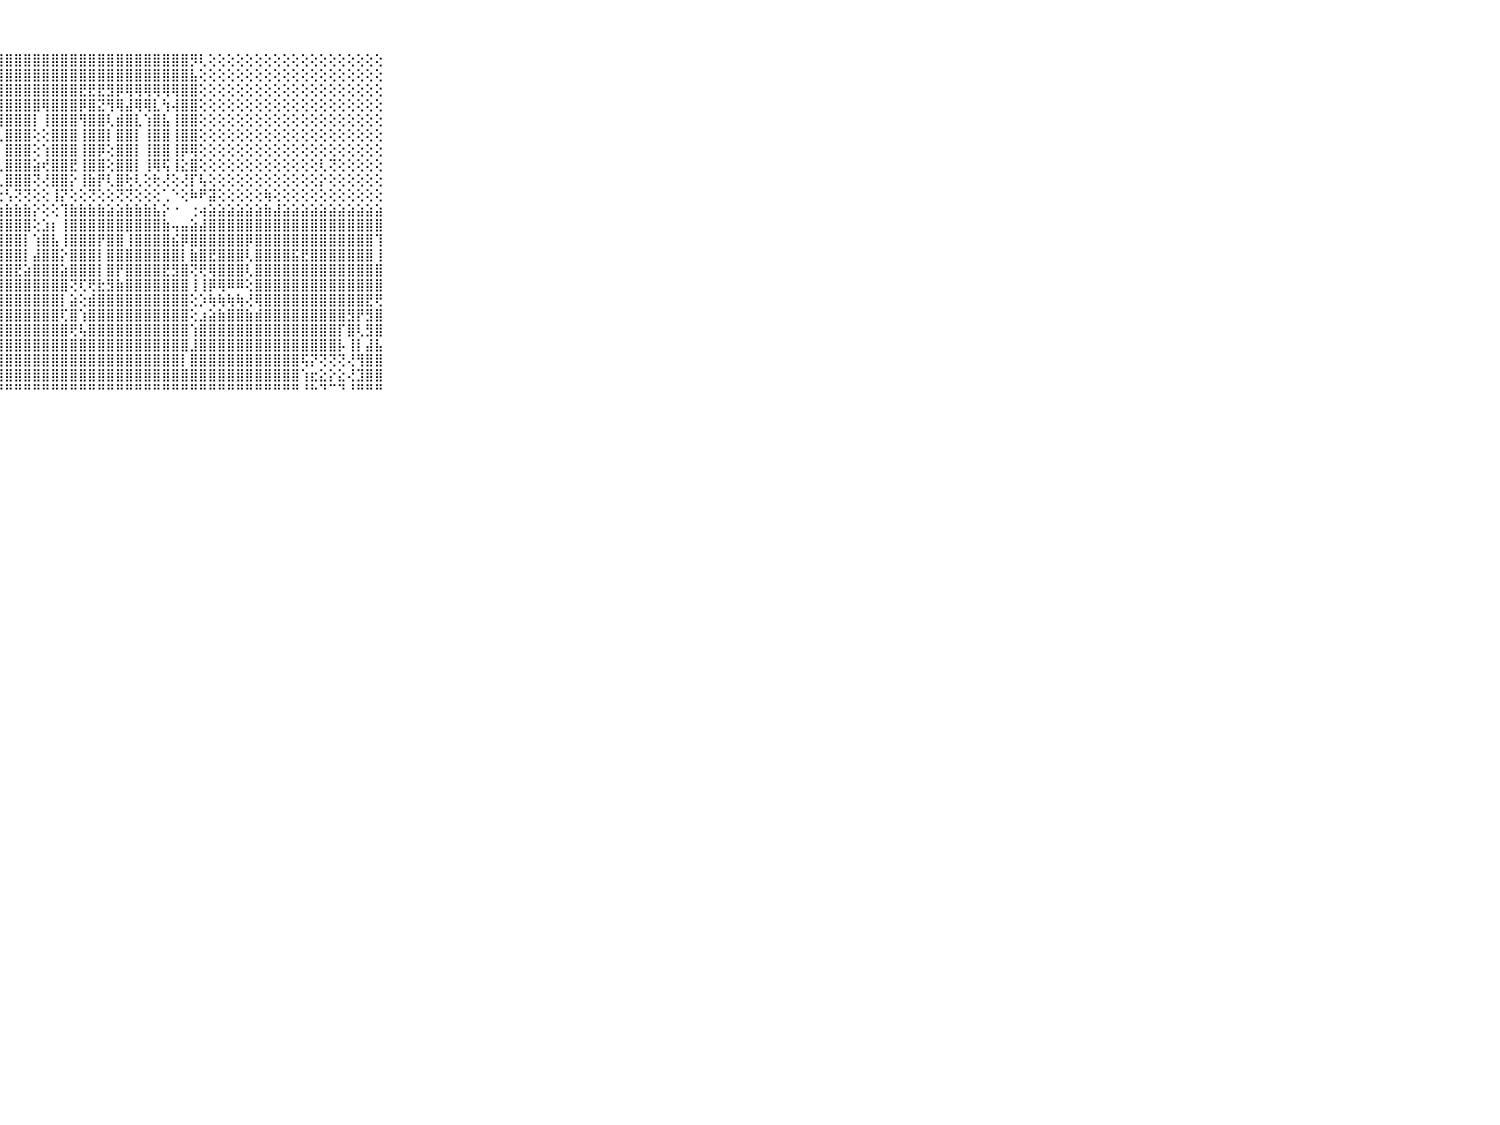

⠀⠀⠀⠀⠀⠀⠀⠀⠀⠀⠀⣿⣿⣿⣿⣿⣿⣿⣿⣿⣿⣿⣿⣿⣿⣿⣿⣿⣿⣿⣿⣿⣿⣿⣿⣿⣿⣿⣿⣿⣿⣿⣿⣿⣿⣿⣿⣿⡻⢇⢕⢕⢕⢕⢕⢕⢕⢕⢕⢕⢕⢕⢕⢕⢕⢕⢕⢕⢕⠀⠀⠀⠀⠀⠀⠀⠀⠀⠀⠀⠀
⠀⠀⠀⠀⠀⠀⠀⠀⠀⠀⠀⣿⣿⣿⣿⣿⣿⣿⣿⣿⣿⣿⣿⣿⣿⣿⣿⣿⣿⣿⣿⣿⣿⣿⣿⣿⣿⣿⣿⣿⣿⣿⣿⣿⣿⣿⣿⣿⣧⢕⢕⢕⢕⢕⢕⢕⢕⢕⢕⢕⢕⢕⢕⢕⢕⢕⢕⢕⢕⠀⠀⠀⠀⠀⠀⠀⠀⠀⠀⠀⠀
⠀⠀⠀⠀⠀⠀⠀⠀⠀⠀⠀⣿⡿⢻⣿⣿⣿⣿⣿⣿⣿⣿⣿⣿⣿⣿⣿⣿⣿⣿⣿⣿⣿⣿⣿⣿⣟⣟⣟⣻⡿⢿⢿⢿⢿⢿⢿⣿⣿⢕⢕⢕⢕⢕⢕⢕⢕⢕⢕⢕⢕⢕⢕⢕⢕⢕⢕⢕⢕⠀⠀⠀⠀⠀⠀⠀⠀⠀⠀⠀⠀
⠀⠀⠀⠀⠀⠀⠀⠀⠀⠀⠀⣿⣿⣾⣿⣿⣿⣿⣿⣿⣿⣿⣿⣿⣿⣿⣿⣿⣿⣿⣿⣿⢿⣿⣿⣿⡿⣿⣝⢻⢿⣼⢿⢿⣇⢳⢼⣿⣿⢕⢕⢕⢕⢕⢕⢕⢕⢕⢕⢕⢕⢕⢕⢕⢕⢕⢕⢕⢕⠀⠀⠀⠀⠀⠀⠀⠀⠀⠀⠀⠀
⠀⠀⠀⠀⠀⠀⠀⠀⠀⠀⠀⣿⣿⢕⣿⣿⣿⣿⢝⢸⣿⣿⣿⡯⣿⣿⣿⣿⣿⣿⣿⡇⢸⣿⣿⣿⢻⣿⣿⢇⣾⣿⣇⢱⣿⣧⢸⣿⣿⢕⢕⢕⢕⢕⢕⢕⢕⢕⢕⢕⢕⢕⢕⢕⢕⢕⢕⢕⢕⠀⠀⠀⠀⠀⠀⠀⠀⠀⠀⠀⠀
⠀⠀⠀⠀⠀⠀⠀⠀⠀⠀⠀⣿⣿⢕⣿⣿⣿⣿⢕⢸⣿⣿⣿⡇⣿⣿⣿⣇⣿⣿⣿⢕⢕⣿⣿⣿⢸⣿⣿⡇⣿⣿⡇⢸⣿⣿⢸⣿⣿⢕⢕⢕⢕⢕⢕⢕⢕⢕⢕⢕⢕⢕⢕⢕⢕⢕⢕⢕⢕⠀⠀⠀⠀⠀⠀⠀⠀⠀⠀⠀⠀
⠀⠀⠀⠀⠀⠀⠀⠀⠀⠀⠀⣿⣿⡕⣿⣿⣿⣿⢕⢳⣿⣿⣿⡇⣿⣿⣟⡇⣿⣿⣿⢕⢱⣿⣿⣿⢸⣿⡿⢕⣿⣿⡇⢸⣿⣿⢸⡿⢿⢕⢕⢕⢕⢕⢕⢕⢕⢕⢕⢕⢕⢕⢕⢕⢕⢕⢕⢕⢕⠀⠀⠀⠀⠀⠀⠀⠀⠀⠀⠀⠀
⠀⠀⠀⠀⠀⠀⠀⠀⠀⠀⠀⣿⣿⡇⣿⣿⣿⣿⢕⢸⣿⣿⣿⡇⣿⣿⣿⢇⣿⣿⣿⣵⢞⣿⣿⣟⢸⣿⣿⢕⣿⣿⡇⢸⢿⢯⢸⣕⣿⢕⢕⢕⢕⢕⢕⢕⢕⢕⢕⢕⢕⢕⢇⢝⢕⢕⢕⢕⢕⠀⠀⠀⠀⠀⠀⠀⠀⠀⠀⠀⠀
⠀⠀⠀⠀⠀⠀⠀⠀⠀⠀⠀⣿⣿⢇⢿⣿⣿⣿⢕⢜⣿⣿⣿⡇⣿⣿⣿⢇⣿⣿⣿⢝⢜⣿⣿⡕⢸⣷⡟⢇⣿⢗⢇⢕⢗⢜⢕⢜⡏⢧⢕⢕⢕⢕⢕⢕⢕⢕⢕⢕⢕⢕⡕⢕⢕⢕⢕⢕⢕⠀⠀⠀⠀⠀⠀⠀⠀⠀⠀⠀⠀
⠀⠀⠀⠀⠀⠀⠀⠀⠀⠀⠀⢕⡕⢕⢕⢜⢜⢝⢜⢸⢯⢝⢝⢕⢏⢝⢝⢕⢣⢝⢝⢕⢕⢸⡝⢕⢕⢝⢕⢕⢝⢝⢕⢕⢕⢁⠑⢕⠷⠟⣽⢕⢕⢕⢕⢕⢷⢕⢕⢕⢕⢕⢕⢕⢕⢕⢕⢕⢕⠀⠀⠀⠀⠀⠀⠀⠀⠀⠀⠀⠀
⠀⠀⠀⠀⠀⠀⠀⠀⠀⠀⠀⣷⣷⣷⣷⣷⣷⣷⣷⣷⣷⣷⣷⣷⣷⣷⣷⣷⣷⣷⣷⡕⢕⢕⢹⣷⣷⣷⣷⣵⣵⣷⣷⣷⣧⡕⠐⠀⢐⢴⣵⣵⣵⣵⣵⣵⣷⣼⣵⣵⣵⣵⣵⣵⣵⣵⣵⣵⣵⠀⠀⠀⠀⠀⠀⠀⠀⠀⠀⠀⠀
⠀⠀⠀⠀⠀⠀⠀⠀⠀⠀⠀⣿⣿⣿⣿⣿⣿⣿⣿⣿⣿⣿⣿⣿⣿⣿⣿⣿⣿⣿⣿⢕⣱⡆⢸⣿⣿⣿⣿⣿⣿⣿⣿⣿⣿⣷⢤⣤⣵⣼⣿⣿⣿⣿⣿⣿⣿⣿⣿⣿⣿⣿⣿⣿⣿⣿⣿⣿⣿⠀⠀⠀⠀⠀⠀⠀⠀⠀⠀⠀⠀
⠀⠀⠀⠀⠀⠀⠀⠀⠀⠀⠀⣿⣿⣿⣿⣿⣿⣿⣿⣿⣿⣿⣿⣿⣿⣿⣿⣿⣿⣿⡇⢱⣿⣧⢸⣿⣿⣿⡟⣿⣿⢸⣿⣿⣿⣿⣮⡿⣿⣿⣿⣿⣿⣿⡿⣿⣿⣿⣿⣿⣿⣿⣿⣿⣿⣿⣿⣿⢹⠀⠀⠀⠀⠀⠀⠀⠀⠀⠀⠀⠀
⠀⠀⠀⠀⠀⠀⠀⠀⠀⠀⠀⣿⣿⣿⣿⣿⣿⣿⣿⣿⣿⣿⣿⣿⣿⣿⣿⣿⣿⣿⡇⣼⣿⣿⡕⣿⣿⣿⡇⣿⣿⣿⣿⣿⣿⣿⣿⡇⣷⣿⣟⣿⣿⣿⢇⣿⣿⣿⣿⣯⣟⣿⣿⣿⣿⣿⣿⣿⢸⠀⠀⠀⠀⠀⠀⠀⠀⠀⠀⠀⠀
⠀⠀⠀⠀⠀⠀⠀⠀⠀⠀⠀⣿⣿⣿⣿⣿⣿⣿⣿⣿⣿⣿⣿⣿⣿⣿⣿⣿⣿⣟⣵⣿⣿⣿⣵⣿⣿⣿⡇⣿⡟⣿⣿⣿⣿⣟⣻⣿⢝⢟⢿⣿⣿⣿⢇⣿⣿⣿⣿⣿⣿⣿⣿⣿⣿⣿⣿⣿⣿⠀⠀⠀⠀⠀⠀⠀⠀⠀⠀⠀⠀
⠀⠀⠀⠀⠀⠀⠀⠀⠀⠀⠀⣿⣿⣿⣿⣿⣿⣿⣿⣿⣿⣿⣿⣿⣿⣿⣿⣿⣿⣿⣿⣿⣿⣿⣿⢝⢏⢟⣗⣻⣷⣿⣿⣿⣿⣿⣿⣿⢸⢸⡿⢿⠿⠿⢕⣿⣿⣿⣿⣿⣿⣿⣿⣿⣿⣿⣿⣿⣿⠀⠀⠀⠀⠀⠀⠀⠀⠀⠀⠀⠀
⠀⠀⠀⠀⠀⠀⠀⠀⠀⠀⠀⣿⣿⣿⣿⣿⣿⣿⣿⣿⣿⣿⣿⣿⣿⣿⣿⣿⣿⣿⣿⣿⣿⣿⡇⣵⢕⣾⣿⣿⣿⣿⣿⣿⣿⣿⣿⣿⢕⡱⢷⢷⢷⢷⢜⢿⣿⣿⣿⣿⣿⣿⣿⣿⣿⣿⣿⣟⢟⠀⠀⠀⠀⠀⠀⠀⠀⠀⠀⠀⠀
⠀⠀⠀⠀⠀⠀⠀⠀⠀⠀⠀⣿⣿⣿⣿⣿⣿⣿⣿⣿⣿⣿⣿⣿⣿⣿⣿⣿⣿⣿⣿⣿⣿⣿⢏⣿⢱⣿⣿⣿⣿⣿⣿⣿⣿⣿⣿⣿⢕⣰⣵⣷⣿⣿⣷⣾⣿⣿⣿⣿⣿⣿⣿⣿⣿⣻⡟⣻⣿⠀⠀⠀⠀⠀⠀⠀⠀⠀⠀⠀⠀
⠀⠀⠀⠀⠀⠀⠀⠀⠀⠀⠀⣿⣿⣿⣿⣿⣿⣿⣿⣿⣿⣿⣿⣿⣿⣿⣿⣿⣿⣿⣿⣿⣿⣿⣿⢟⢧⣿⣿⣿⣿⣿⣿⣿⣿⣿⣿⣿⢱⣿⣿⣿⣿⣿⣿⣿⣿⣿⣿⣿⣿⣿⣿⣿⡏⣿⢇⣻⣿⠀⠀⠀⠀⠀⠀⠀⠀⠀⠀⠀⠀
⠀⠀⠀⠀⠀⠀⠀⠀⠀⠀⠀⣿⣿⣿⣿⣿⣿⣿⣿⣿⣿⣿⣿⣿⣿⣿⣿⣿⣿⣿⣿⣿⣿⣿⣿⣿⣿⣿⣿⣿⣿⣿⣿⣿⣿⣿⣿⣿⣸⣿⣿⣿⣿⣿⣿⣿⣿⣿⣿⣿⣿⣿⣿⣿⡧⢸⡇⣼⣧⠀⠀⠀⠀⠀⠀⠀⠀⠀⠀⠀⠀
⠀⠀⠀⠀⠀⠀⠀⠀⠀⠀⠀⣿⣿⣿⣿⣿⣿⣿⣿⣿⣿⣿⣿⣿⣿⣿⣿⣿⣿⣿⣿⣿⣿⣿⣿⣿⣿⣿⣿⣿⣿⣿⣿⣿⣿⣿⣿⡇⣿⣿⣿⣿⣿⣿⣿⣿⣿⣿⣿⣿⢯⡝⢝⢝⢝⢜⢻⣿⣿⠀⠀⠀⠀⠀⠀⠀⠀⠀⠀⠀⠀
⠀⠀⠀⠀⠀⠀⠀⠀⠀⠀⠀⢿⣿⣿⣿⣿⣿⣿⣿⣿⣿⣿⣿⣿⣿⣿⣿⣿⣿⣿⣿⣿⣿⣿⣿⣿⣿⣿⣿⣿⣿⣿⣿⣿⣿⣿⣿⣿⣿⣿⣿⣿⣿⣿⣿⣿⣿⣿⣿⣿⢱⣖⣕⡕⣕⢜⣹⣿⣿⠀⠀⠀⠀⠀⠀⠀⠀⠀⠀⠀⠀
⠀⠀⠀⠀⠀⠀⠀⠀⠀⠀⠀⠑⠙⠛⠛⠛⠛⠛⠛⠛⠛⠛⠛⠛⠛⠛⠛⠛⠛⠛⠛⠛⠛⠛⠛⠛⠛⠛⠛⠛⠛⠛⠛⠛⠛⠛⠛⠛⠛⠛⠛⠛⠛⠛⠛⠛⠛⠛⠛⠛⠘⠓⠙⠉⠙⠘⠛⠛⠛⠀⠀⠀⠀⠀⠀⠀⠀⠀⠀⠀⠀